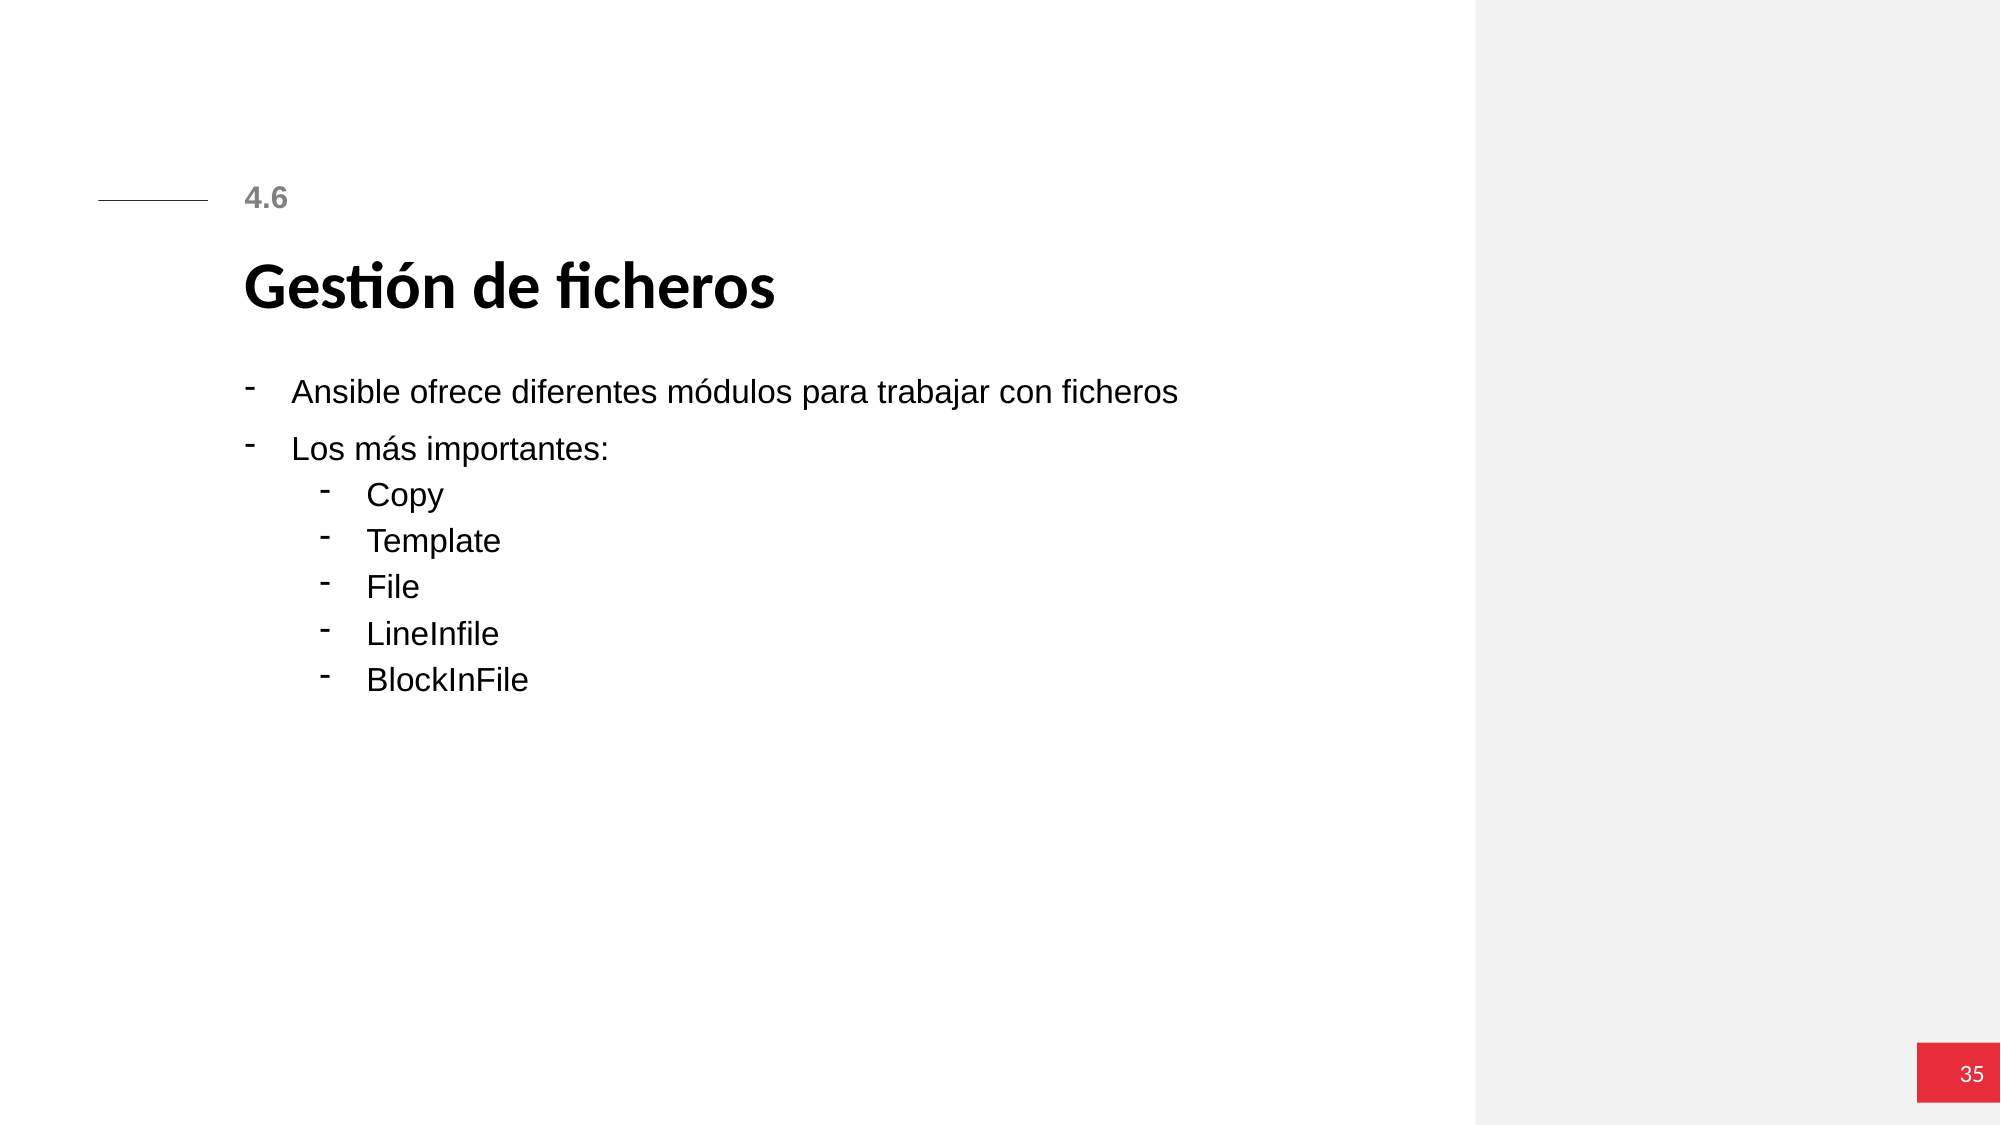

4.6
# Gestión de ficheros
Ansible ofrece diferentes módulos para trabajar con ficheros
Los más importantes:
Copy
Template
File
LineInfile
BlockInFile
35